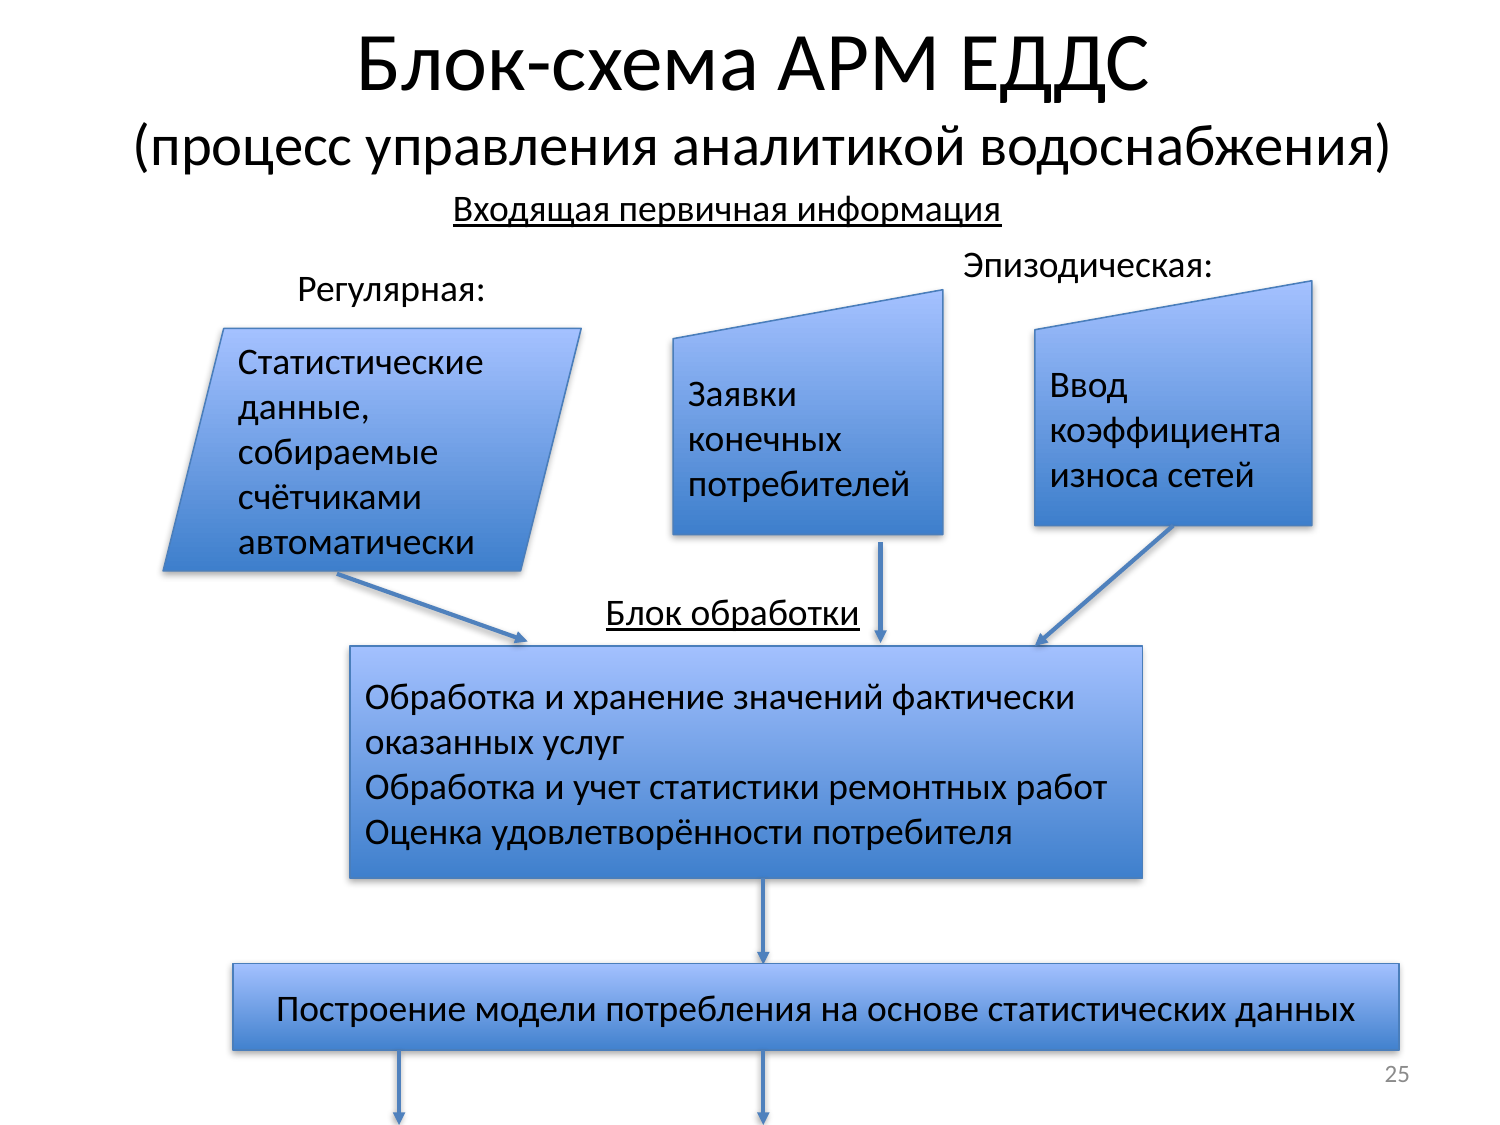

# Блок-схема АРМ ЕДДС (процесс управления аналитикой водоснабжения)
Входящая первичная информация
Эпизодическая:
Регулярная:
Ввод коэффициента износа сетей
Заявки конечных потребителей
Статистические
данные, собираемые счётчиками автоматически
Блок обработки
Обработка и хранение значений фактически оказанных услуг
Обработка и учет статистики ремонтных работ
Оценка удовлетворённости потребителя
Построение модели потребления на основе статистических данных
25